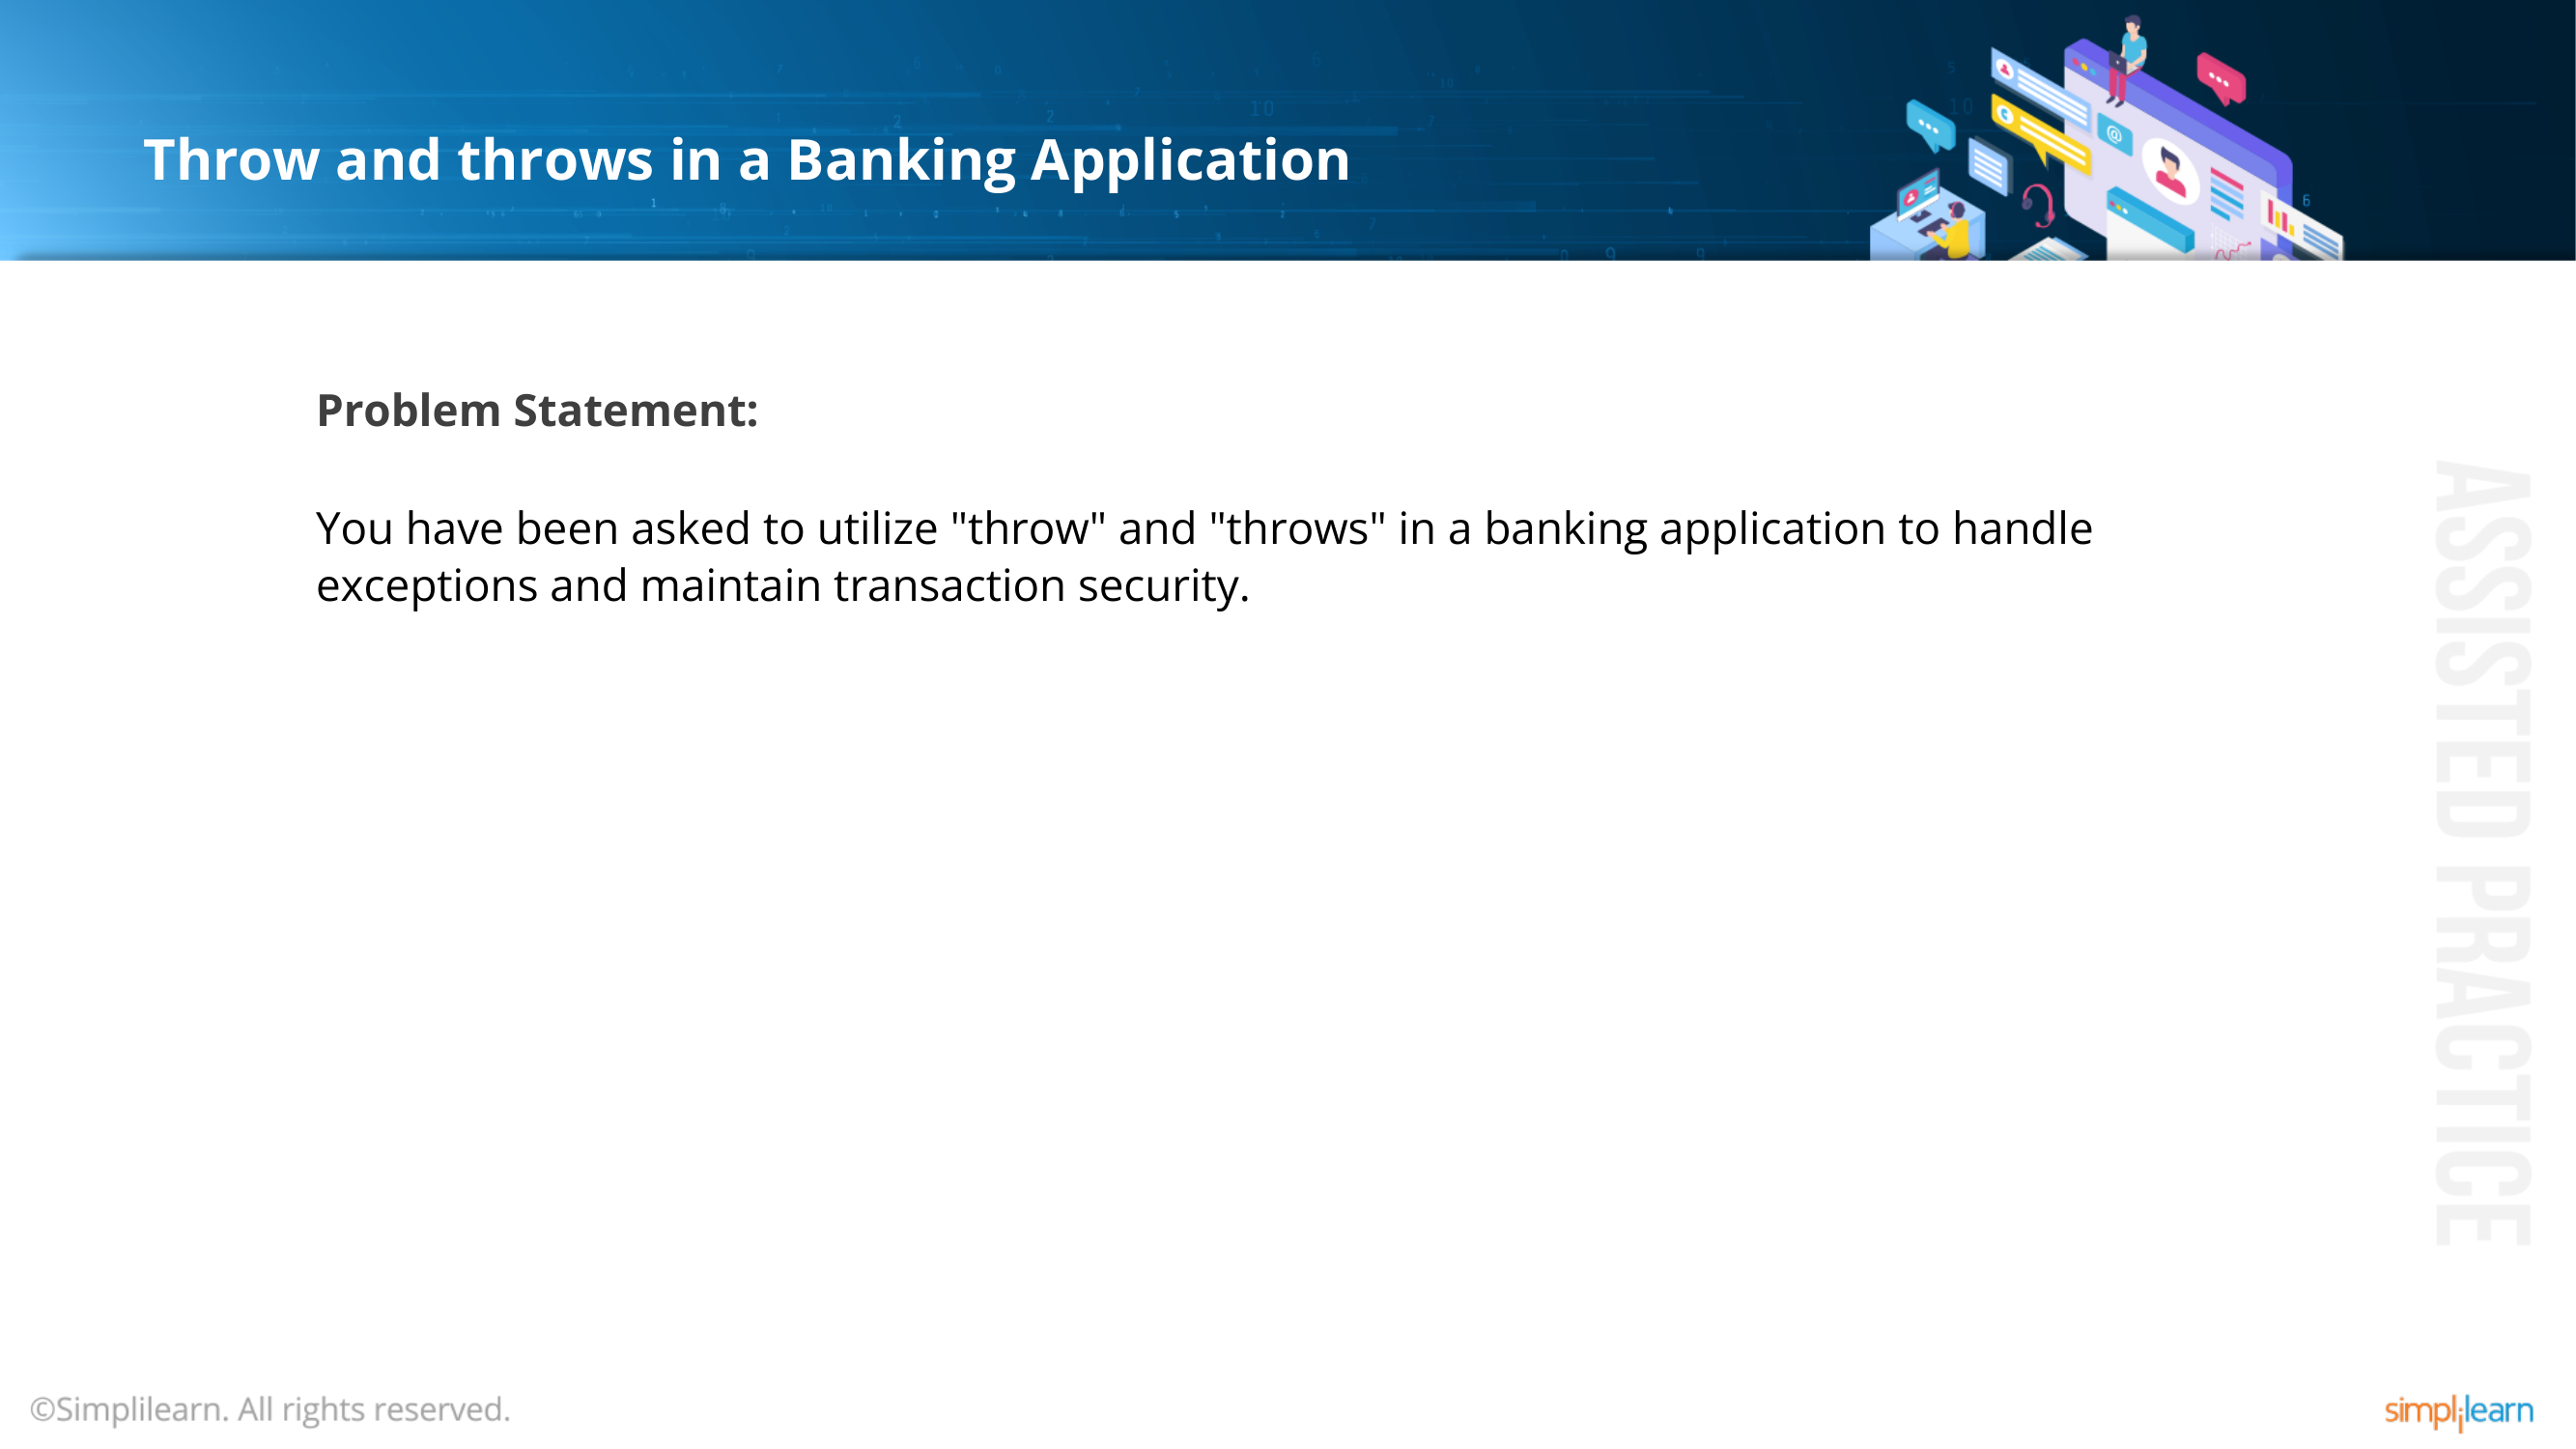

# Throw and throws in a Banking Application

Problem Statement:

You have been asked to utilize "throw" and "throws" in a banking application to handle exceptions and maintain transaction security.